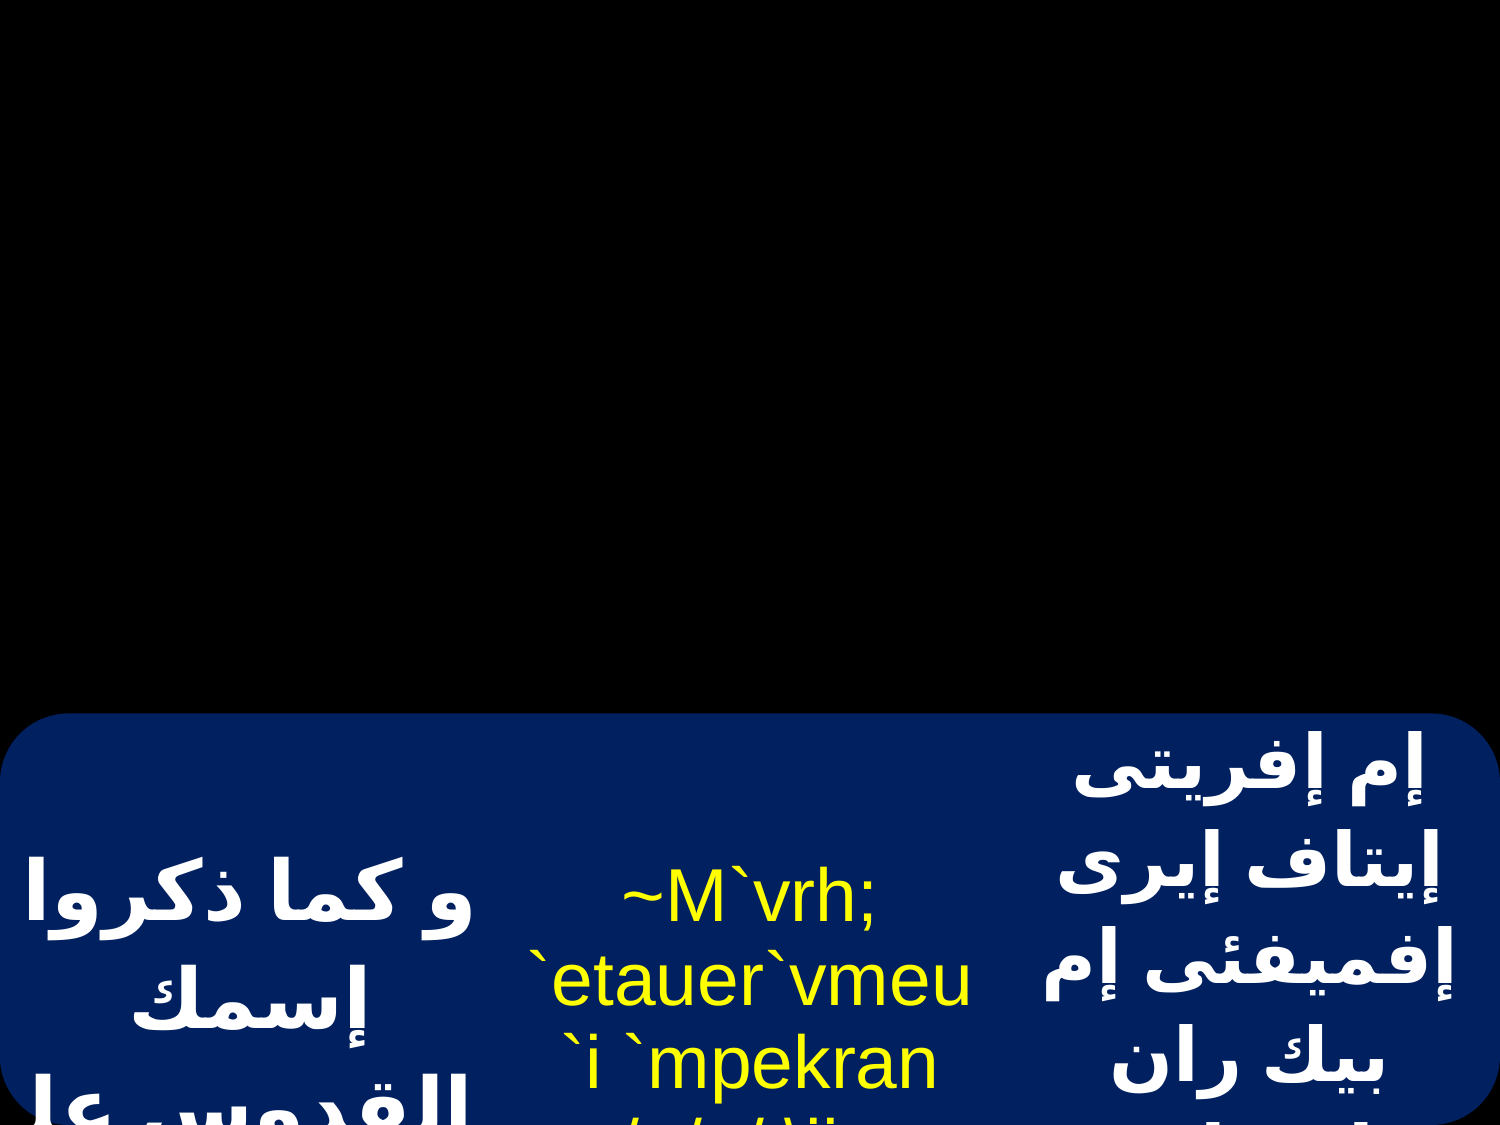

| و كما ذكروا إسمك القدوس على الأرض | ~M`vrh; `etauer`vmeu`i `mpekran e/q/u/ \ijen pika\i | إم إفريتى إيتاف إيرى إفميفئى إم بيك ران إثؤواب هيجين بى كاهى |
| --- | --- | --- |